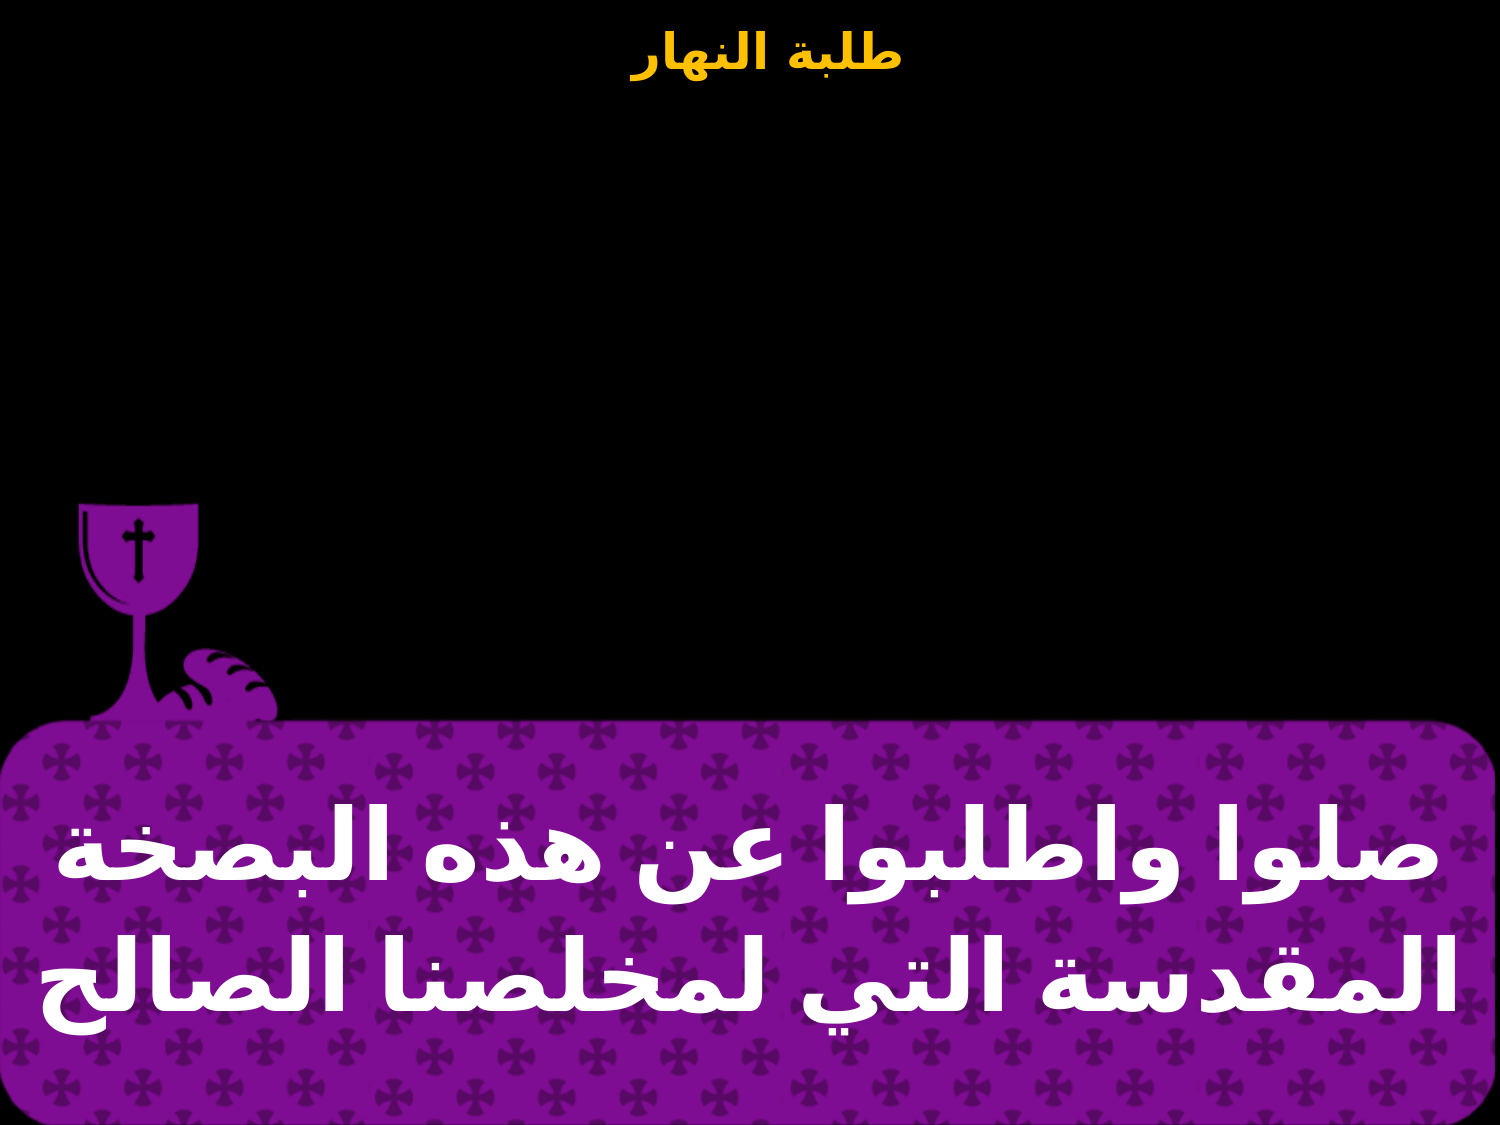

| صلوا واطلبوا عن هذه البصخة المقدسة التي لمخلصنا الصالح |
| --- |
#